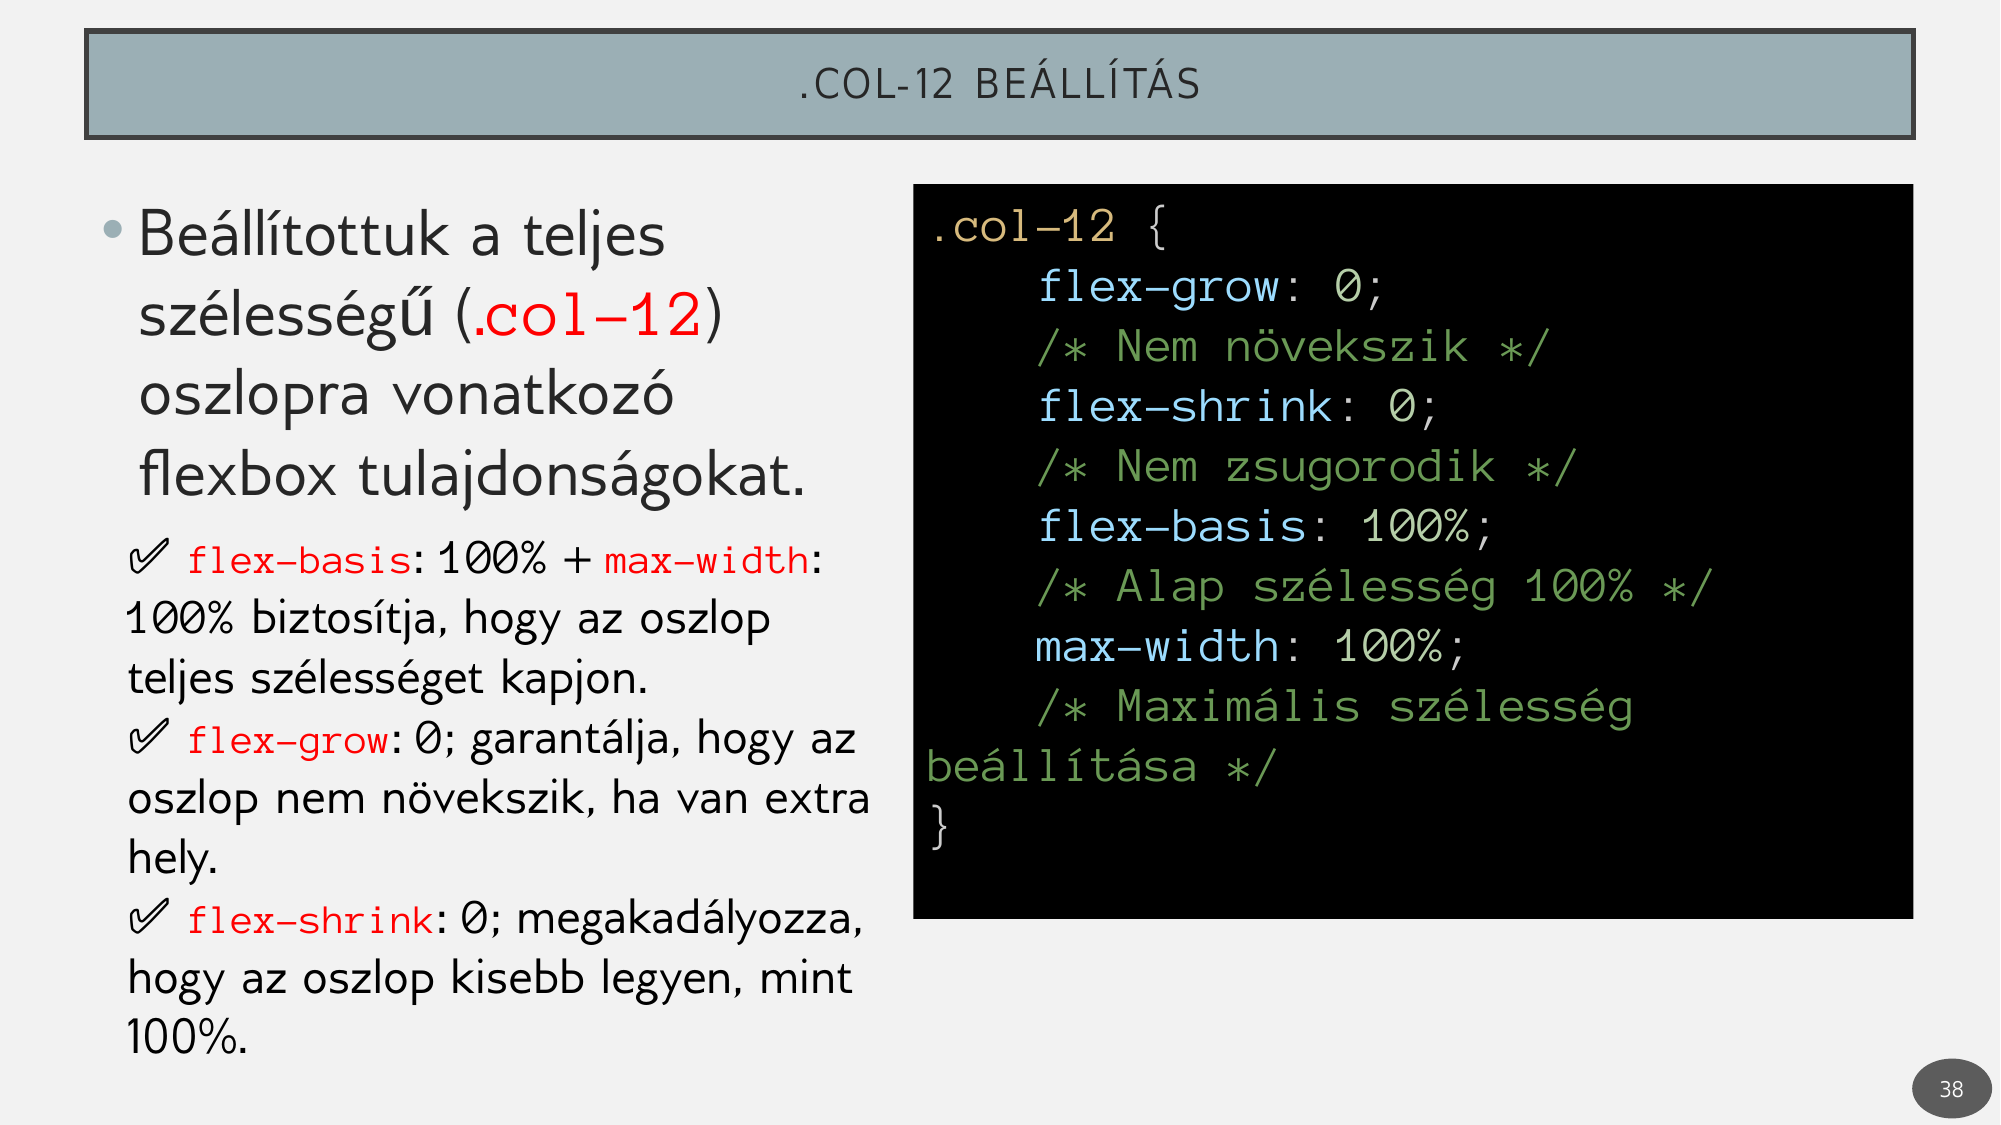

# .col-12 beállítás
Beállítottuk a teljes szélességű (.col-12) oszlopra vonatkozó flexbox tulajdonságokat.
.col-12 {
    flex-grow: 0;
    /* Nem növekszik */
    flex-shrink: 0;
    /* Nem zsugorodik */
    flex-basis: 100%;
    /* Alap szélesség 100% */
    max-width: 100%;
    /* Maximális szélesség beállítása */
}

✅ flex-basis: 100% + max-width: 100% biztosítja, hogy az oszlop teljes szélességet kapjon.
✅ flex-grow: 0; garantálja, hogy az oszlop nem növekszik, ha van extra hely.
✅ flex-shrink: 0; megakadályozza, hogy az oszlop kisebb legyen, mint 100%.
38